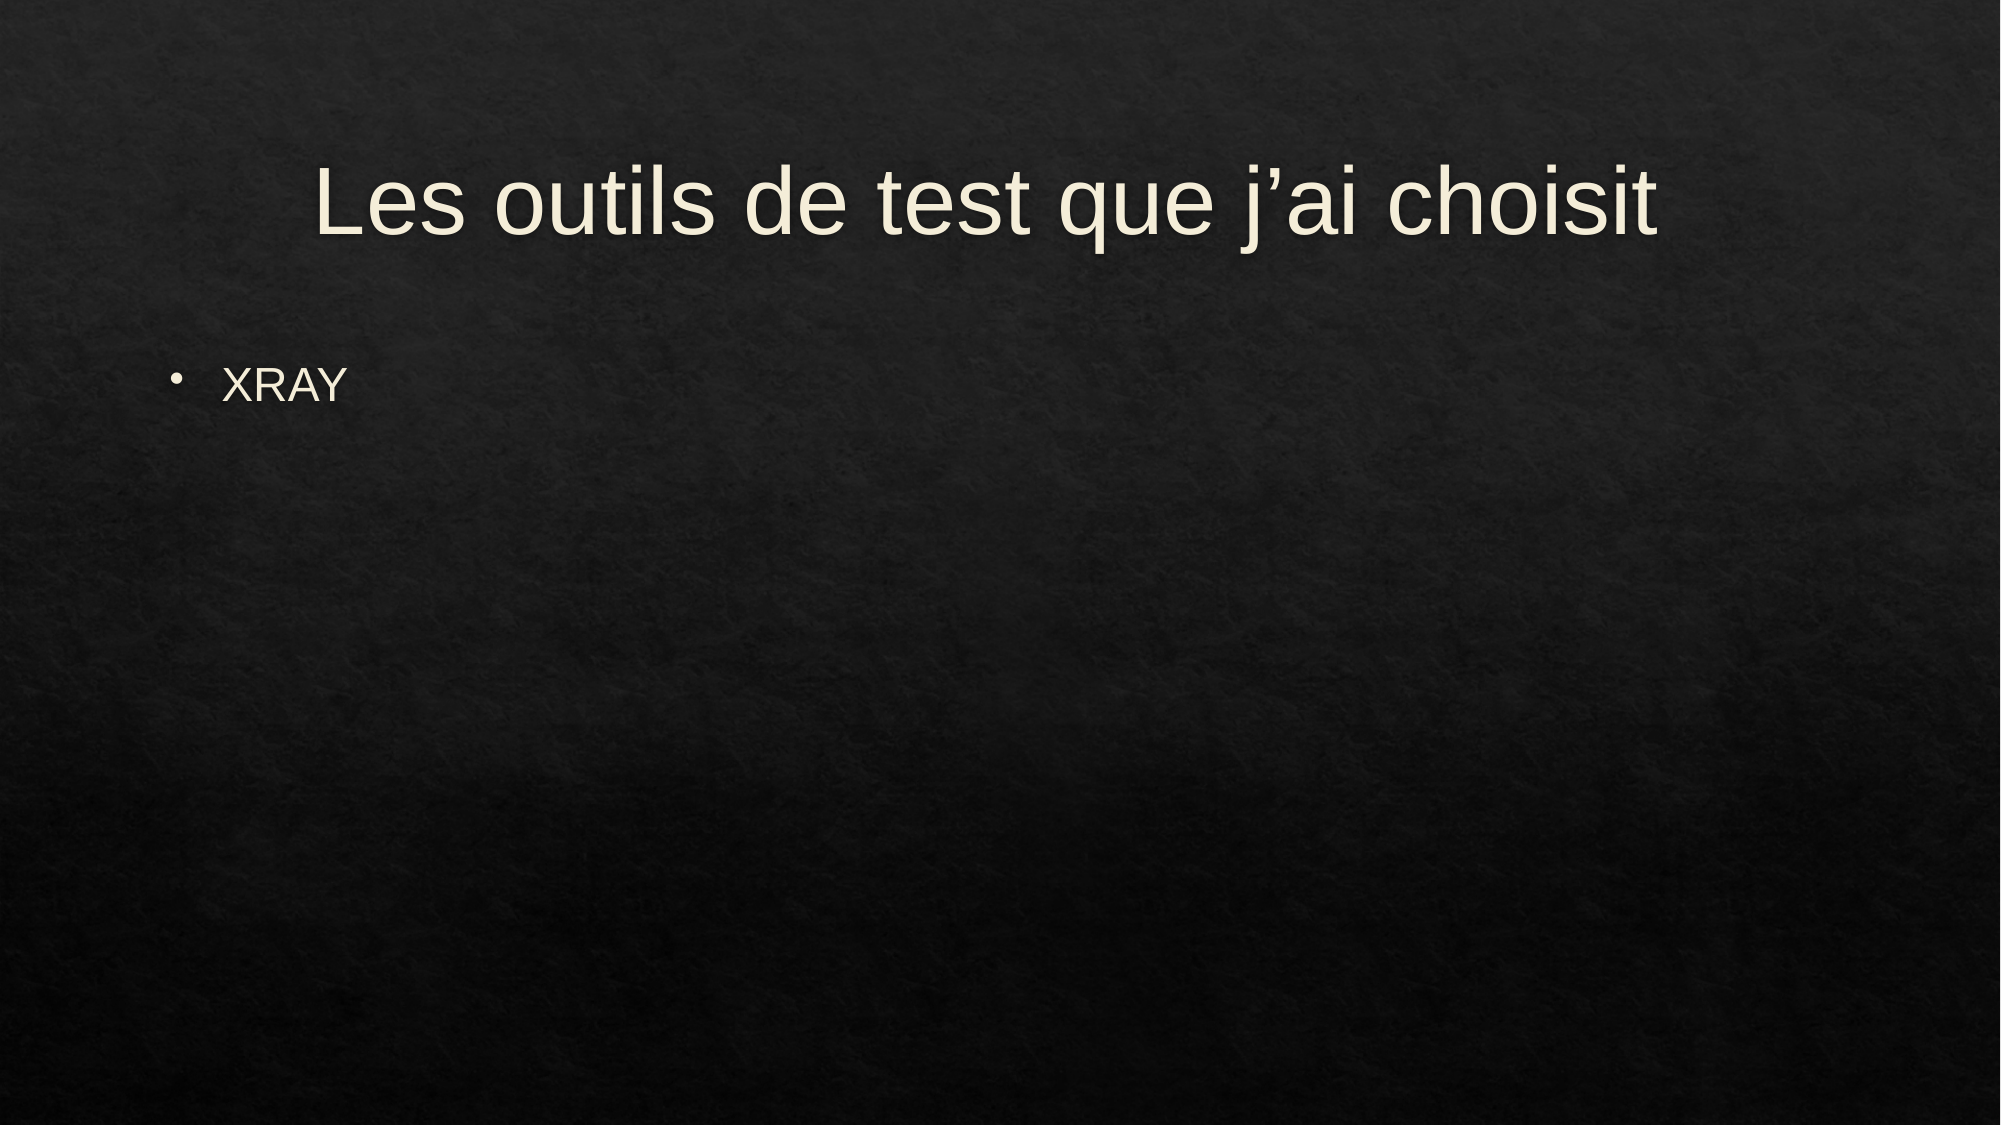

# Les outils de test que j’ai choisit
XRAY